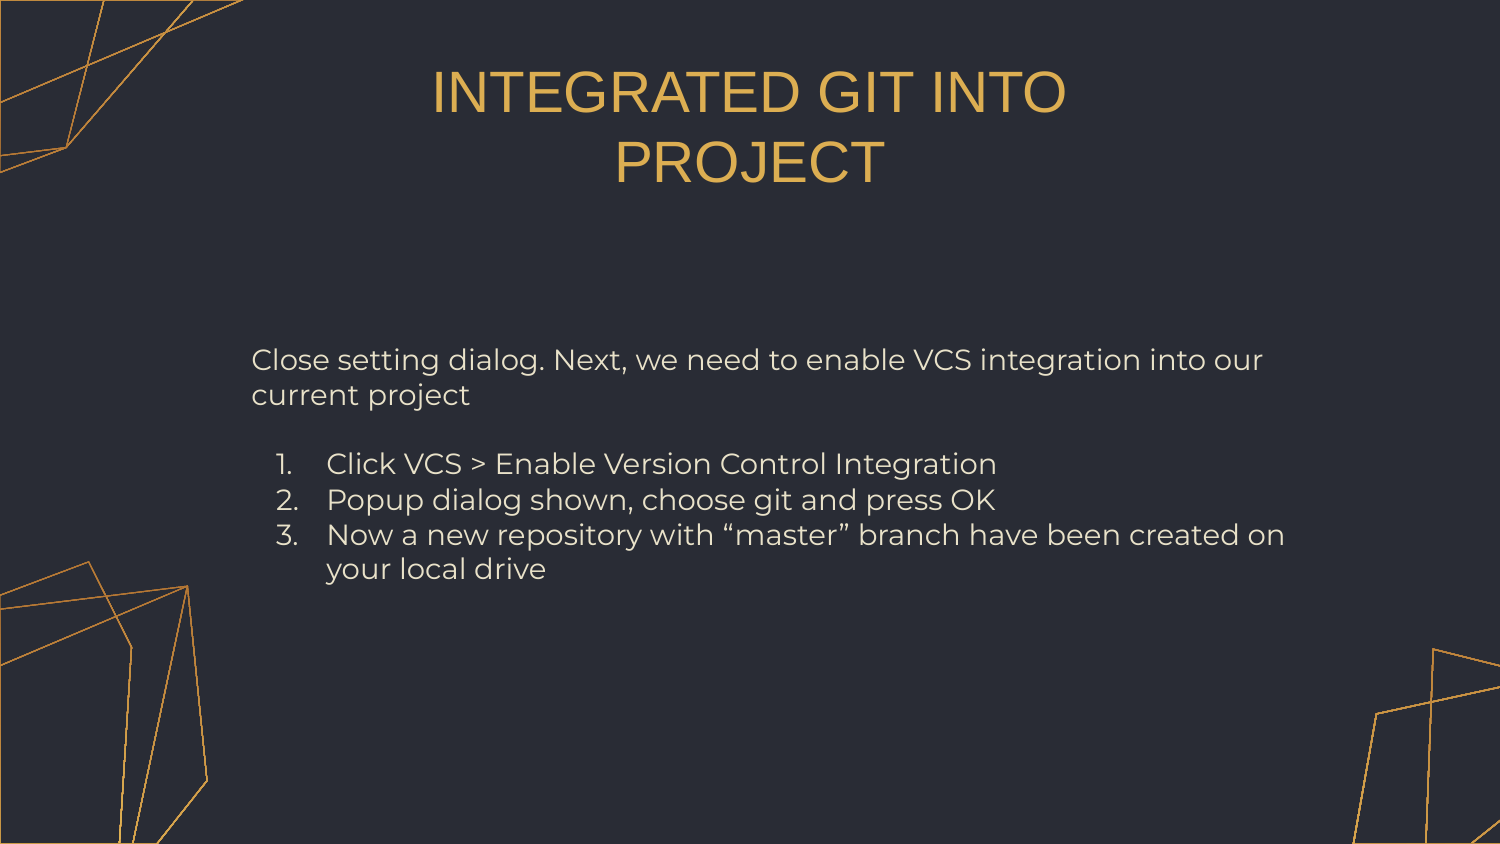

# INTEGRATED GIT INTO PROJECT
Close setting dialog. Next, we need to enable VCS integration into our current project

Click VCS > Enable Version Control Integration
Popup dialog shown, choose git and press OK
Now a new repository with “master” branch have been created on your local drive